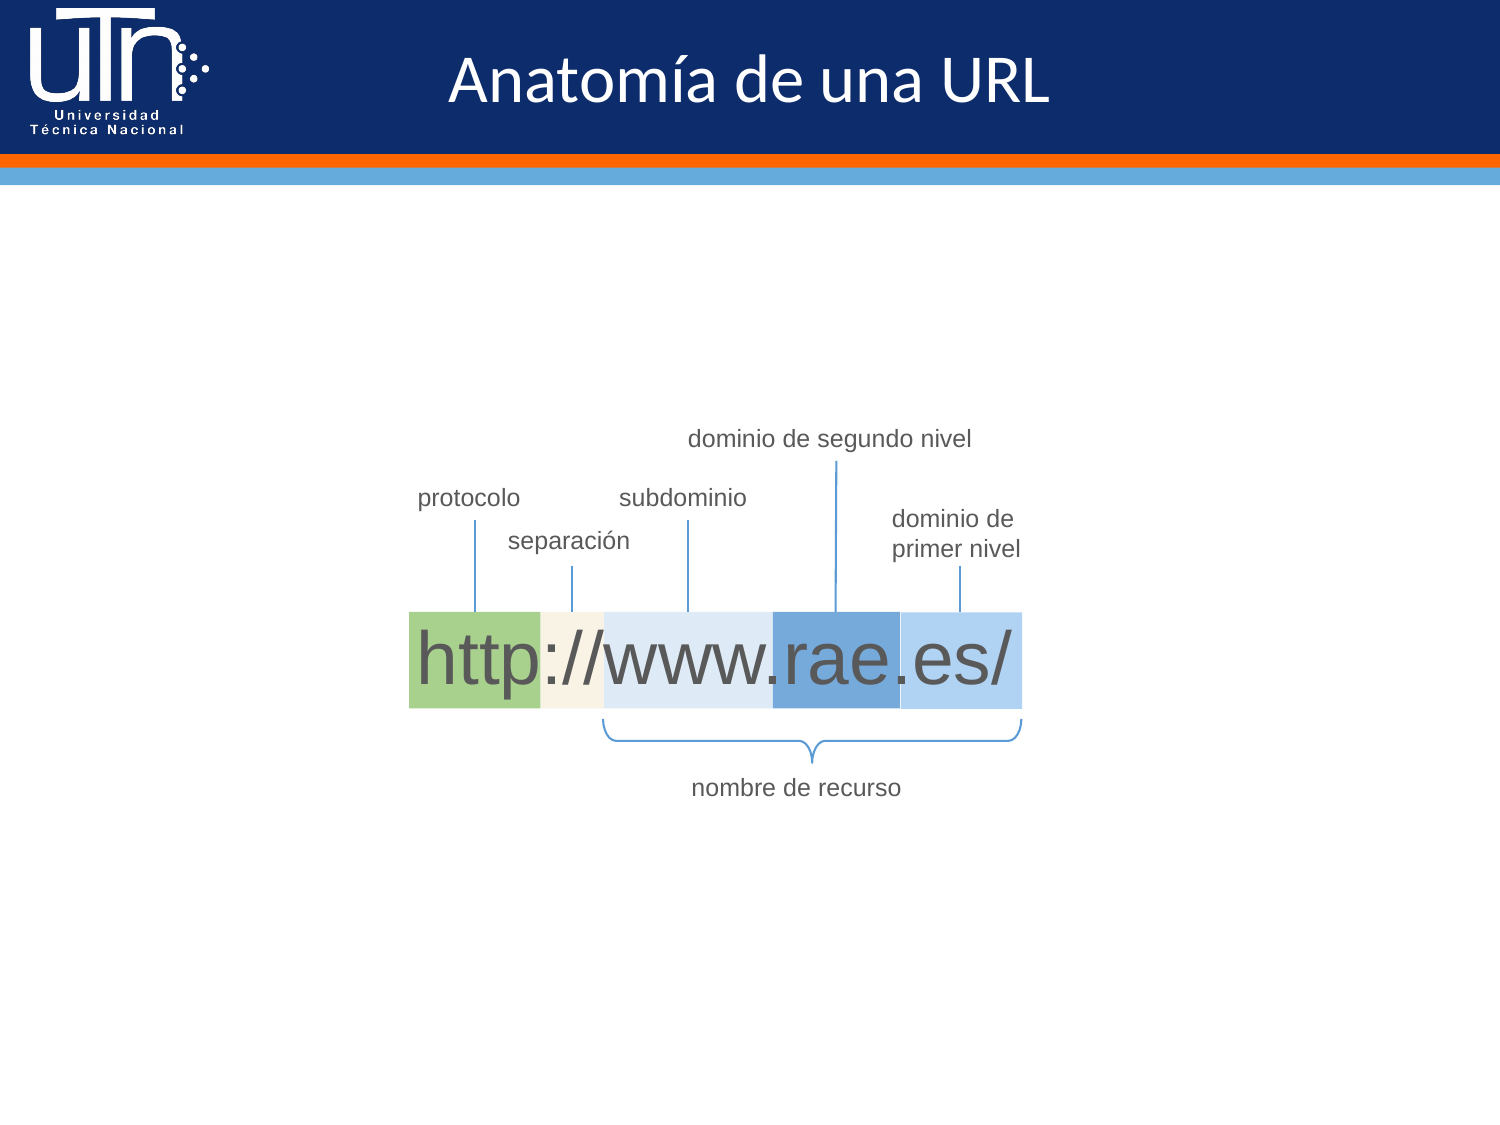

# Anatomía de una URL

dominio de segundo nivel
protocolo
subdominio
dominio de
primer nivel
separación

http://www.rae.es/

nombre de recurso